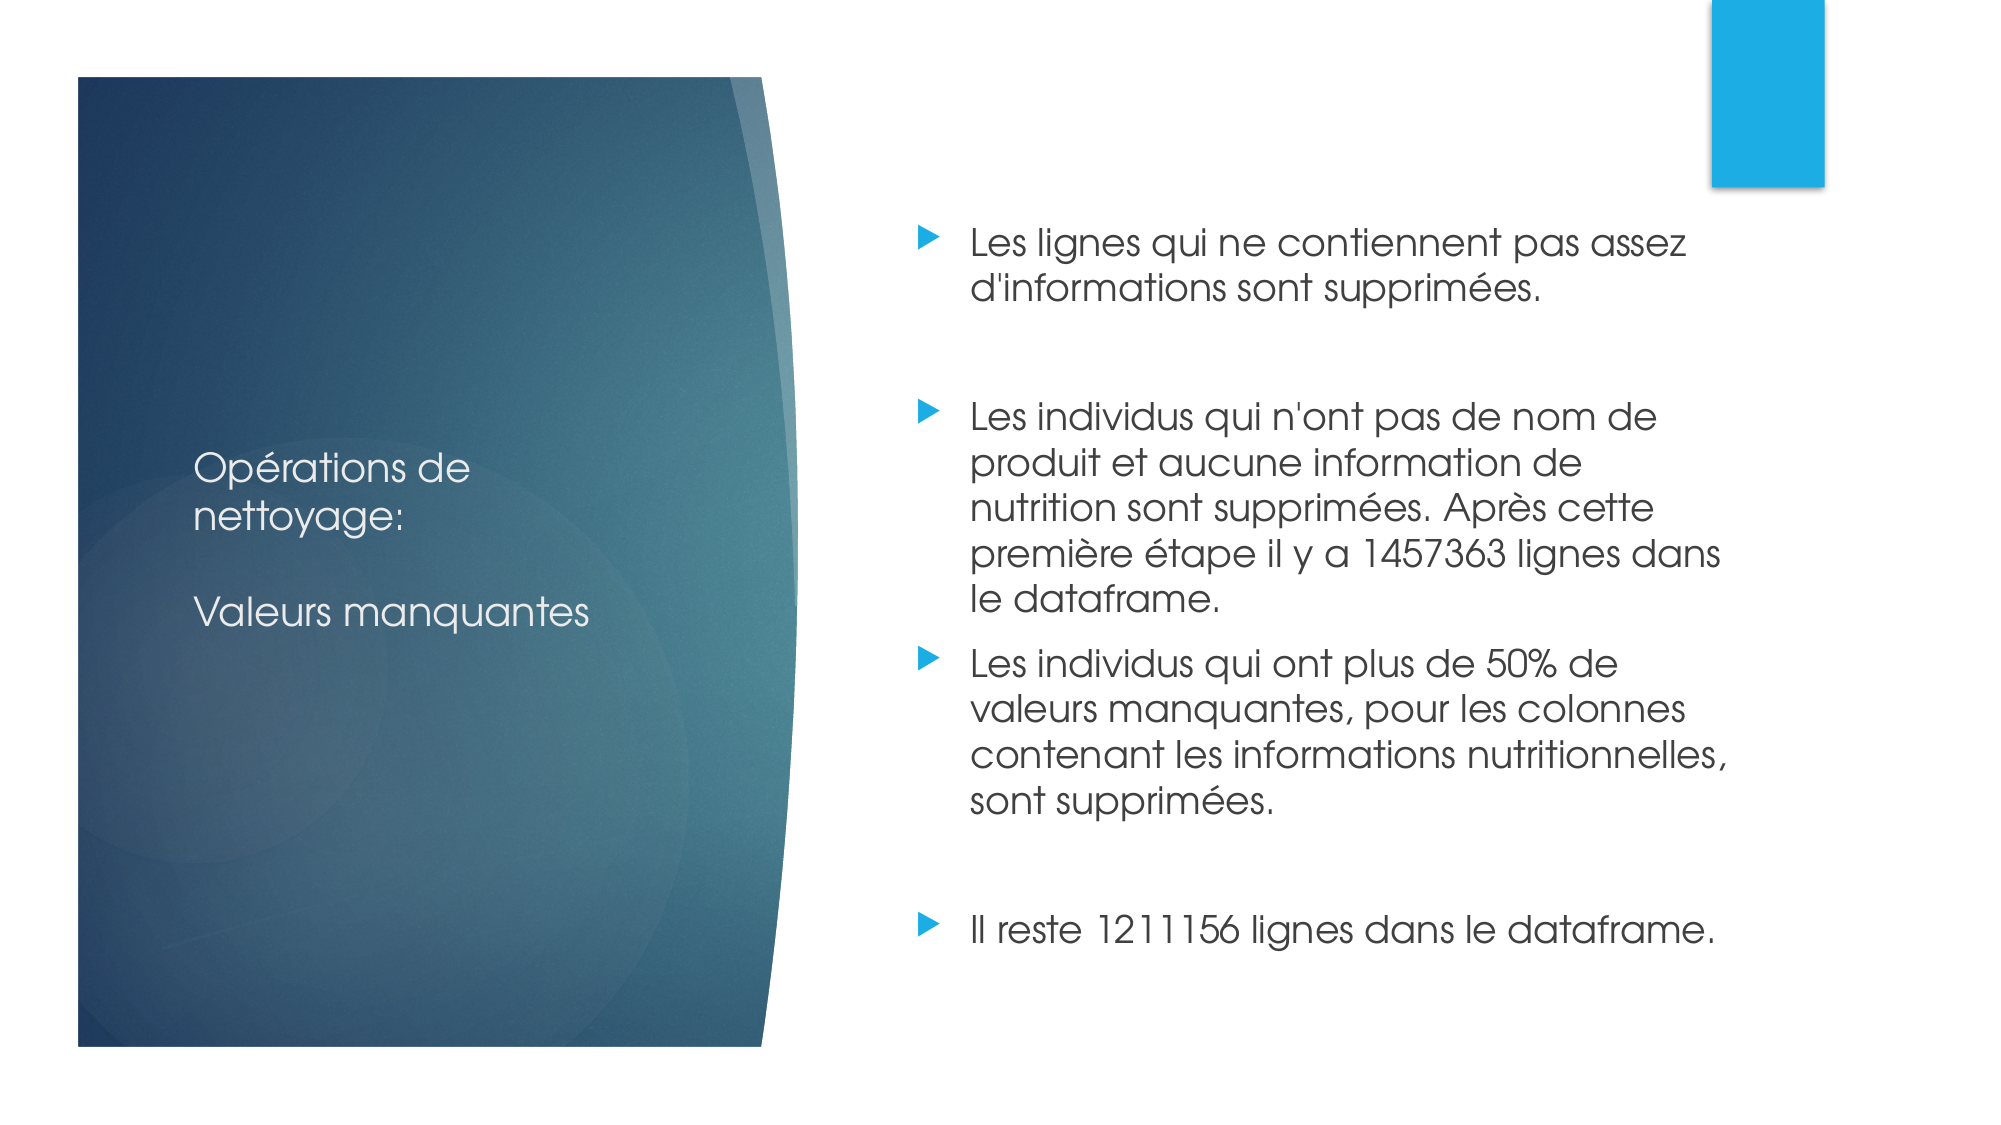

Les lignes qui ne contiennent pas assez d'informations sont supprimées.

Les individus qui n'ont pas de nom de produit et aucune information de nutrition sont supprimées. Après cette première étape il y a 1457363 lignes dans le dataframe.
Les individus qui ont plus de 50% de valeurs manquantes, pour les colonnes contenant les informations nutritionnelles, sont supprimées.

Il reste 1211156 lignes dans le dataframe.
# Opérations de nettoyage: Valeurs manquantes